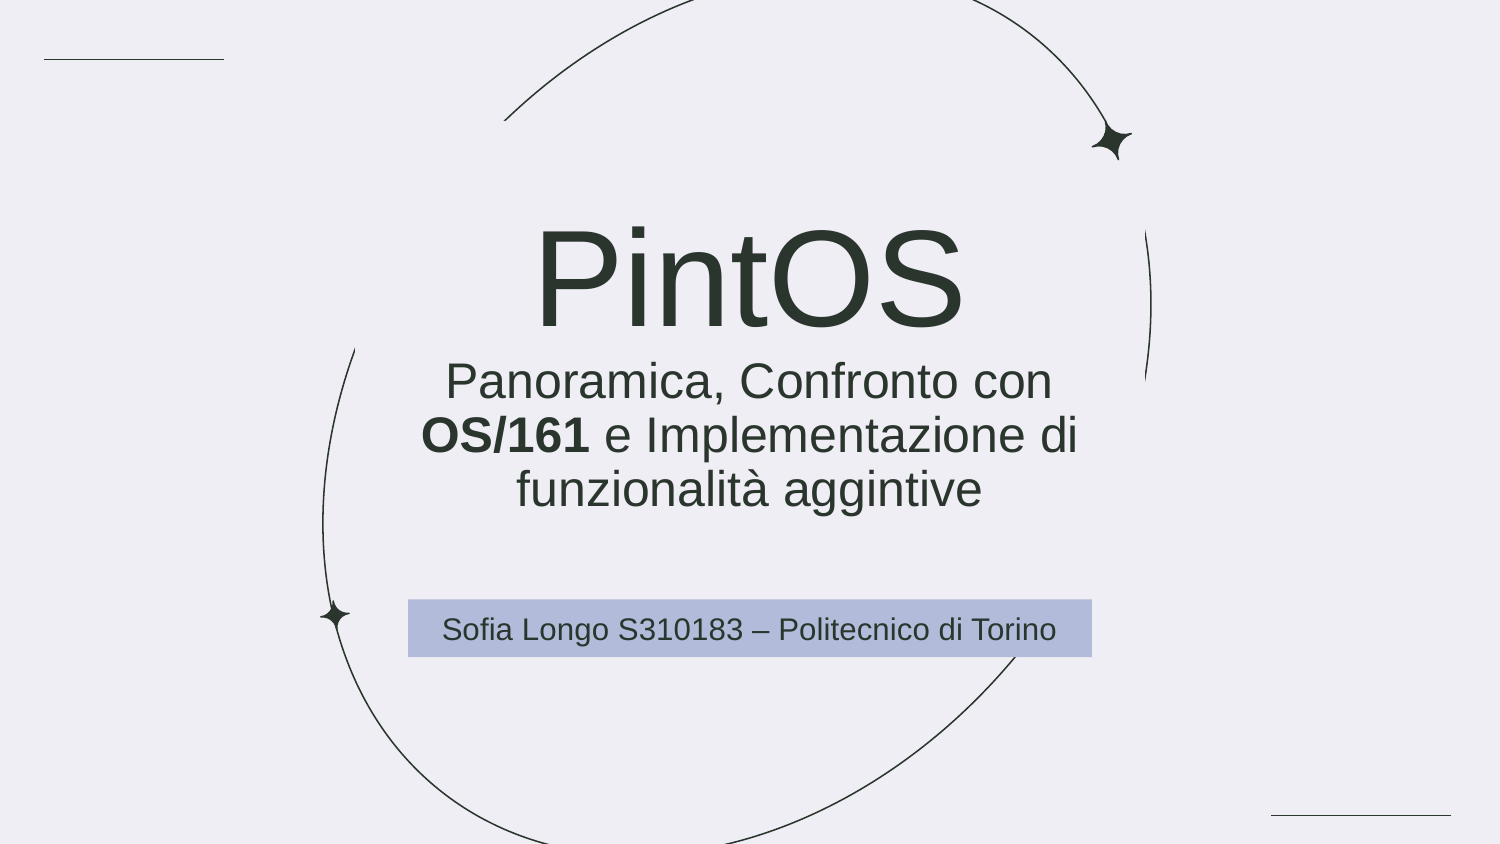

# PintOS Panoramica, Confronto con OS/161 e Implementazione di funzionalità aggintive
Sofia Longo S310183 – Politecnico di Torino